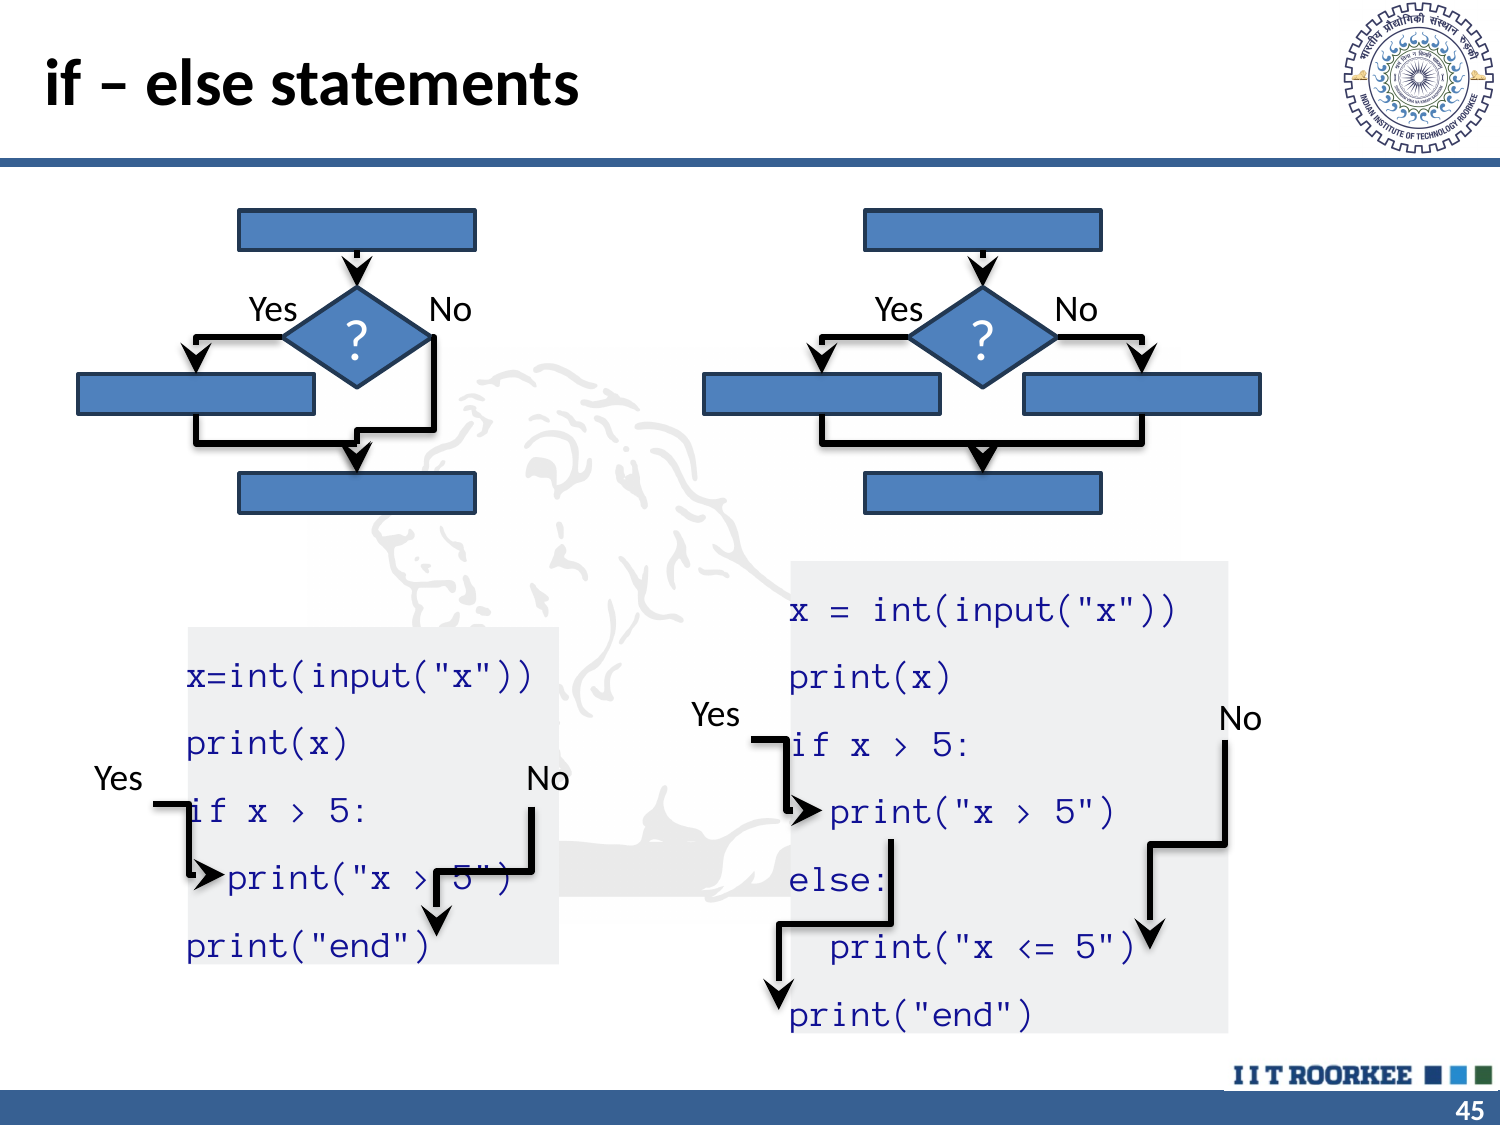

# if – else statements

Yes
No
?

Yes
No
?

x = int(input("x"))
print(x)
if x > 5:
  print("x > 5")
else:
  print("x <= 5")
print("end")
Yes
No
x=int(input("x"))
print(x)
if x > 5:
  print("x > 5")
print("end")
Yes
No